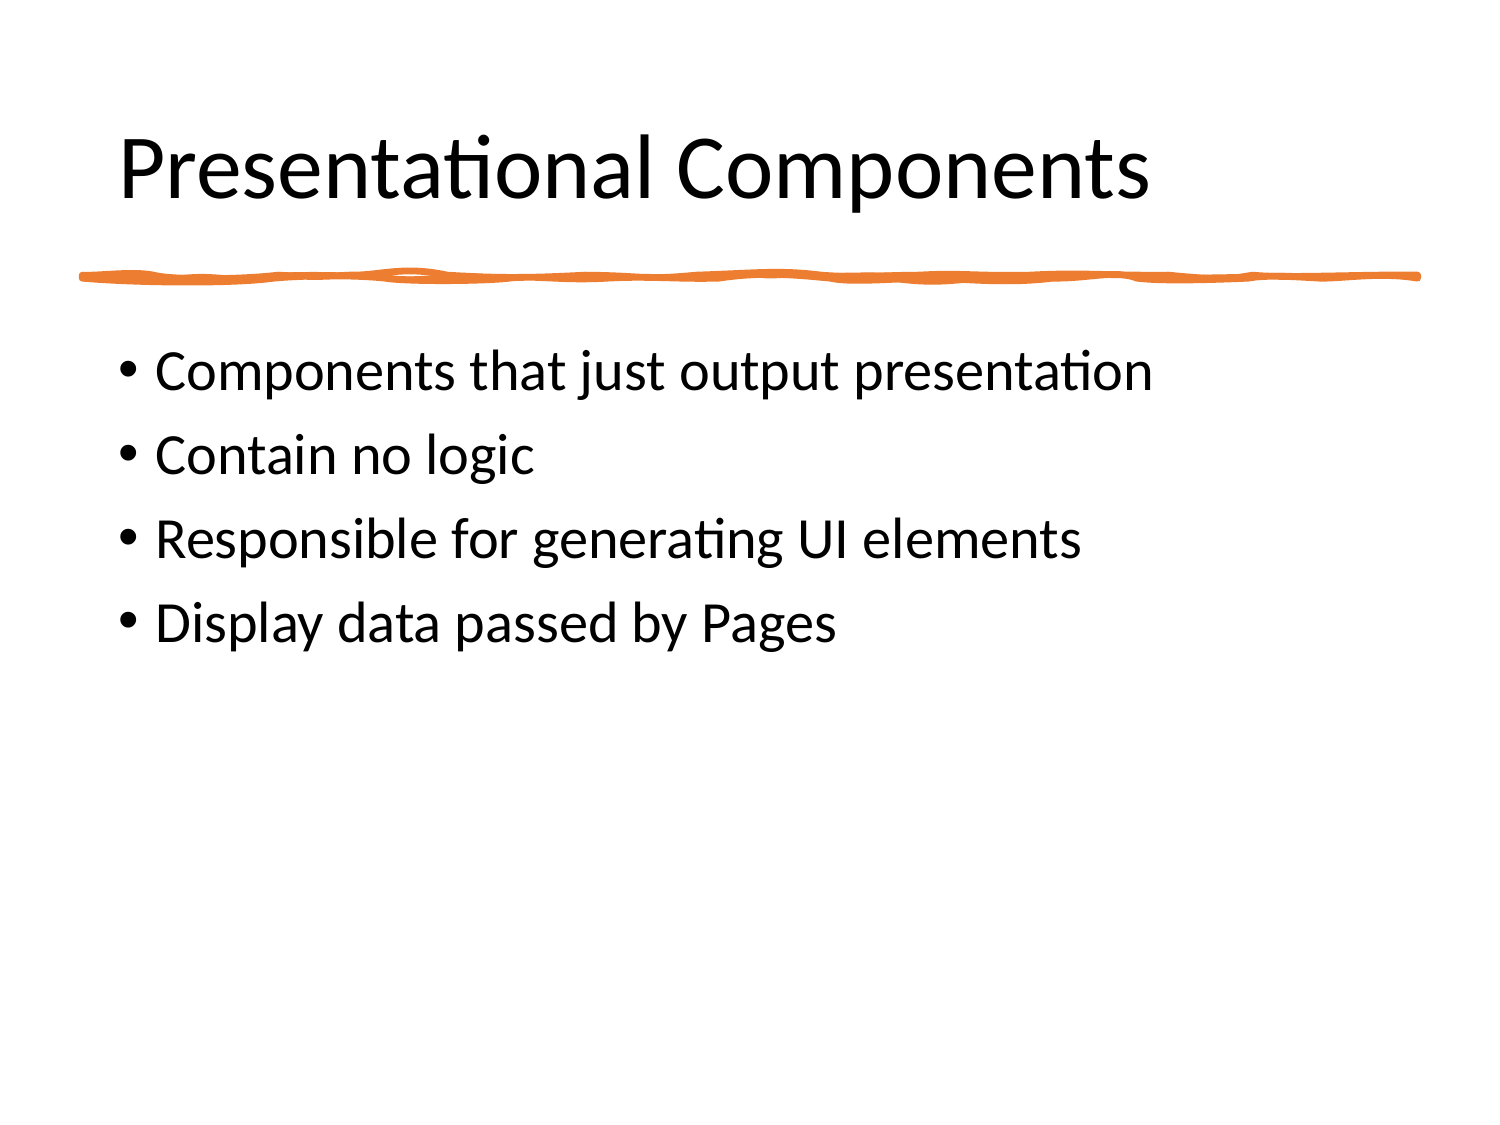

# Presentational Components
Components that just output presentation
Contain no logic
Responsible for generating UI elements
Display data passed by Pages